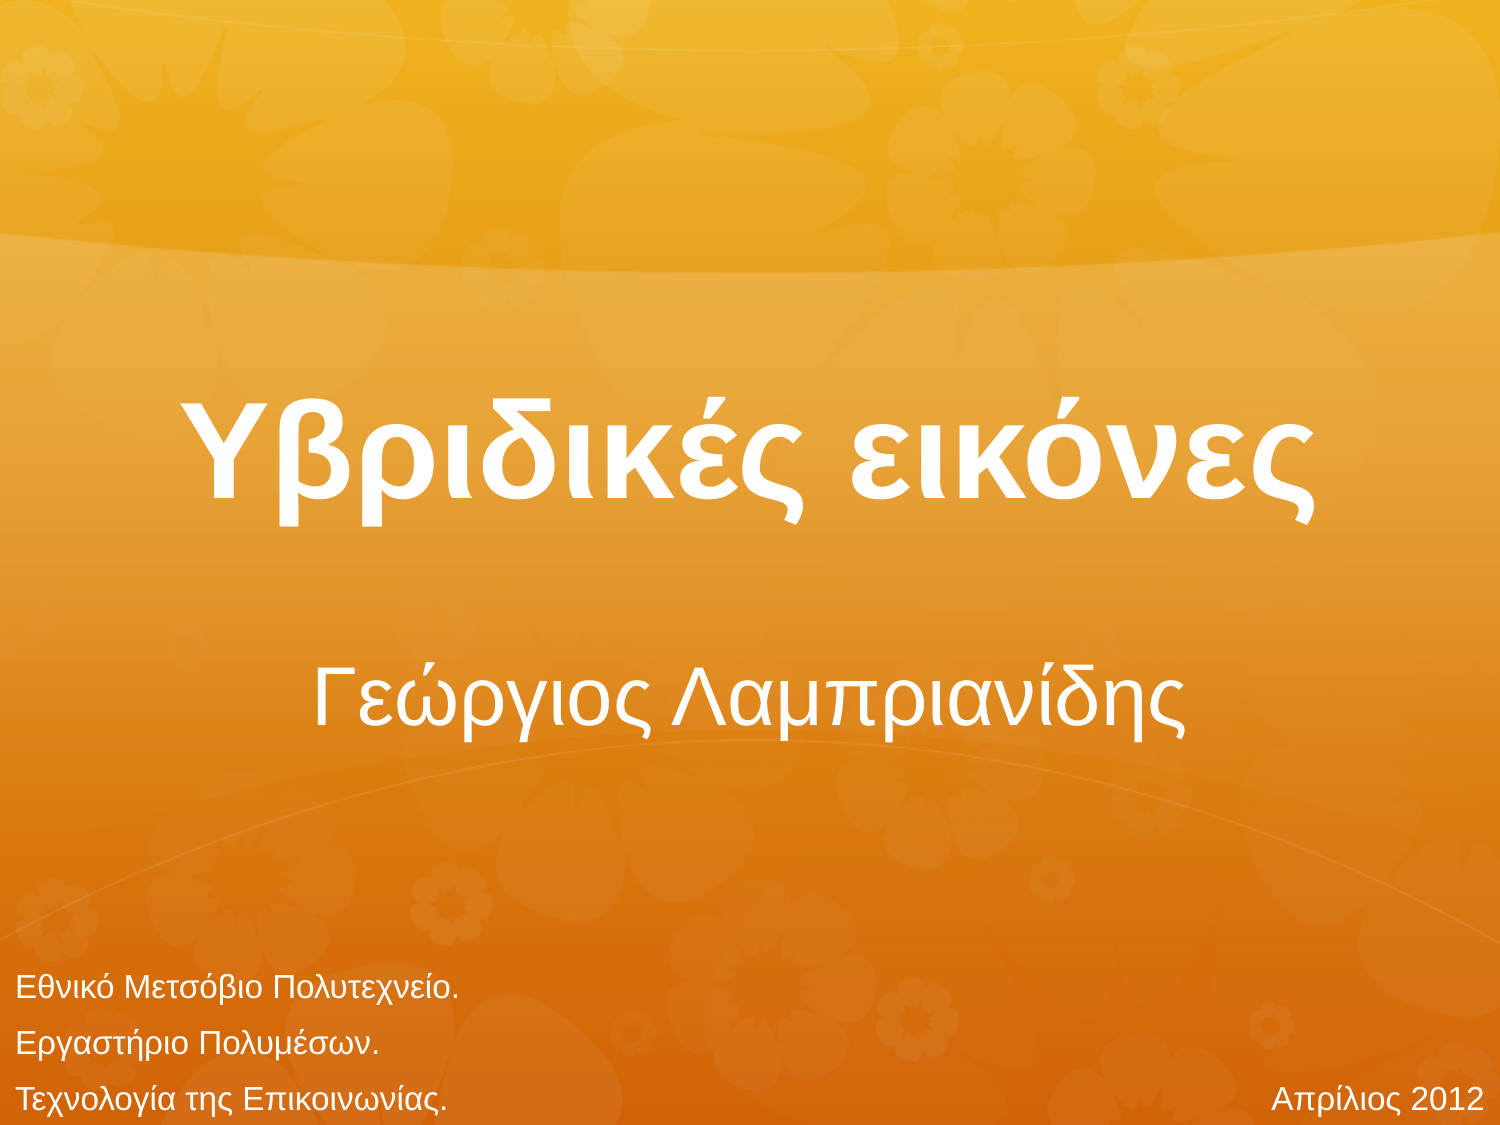

# Υβριδικές εικόνες
Γεώργιος Λαμπριανίδης
Εθνικό Μετσόβιο Πολυτεχνείο.
Εργαστήριο Πολυμέσων.
Τεχνολογία της Επικοινωνίας.
Απρίλιος 2012